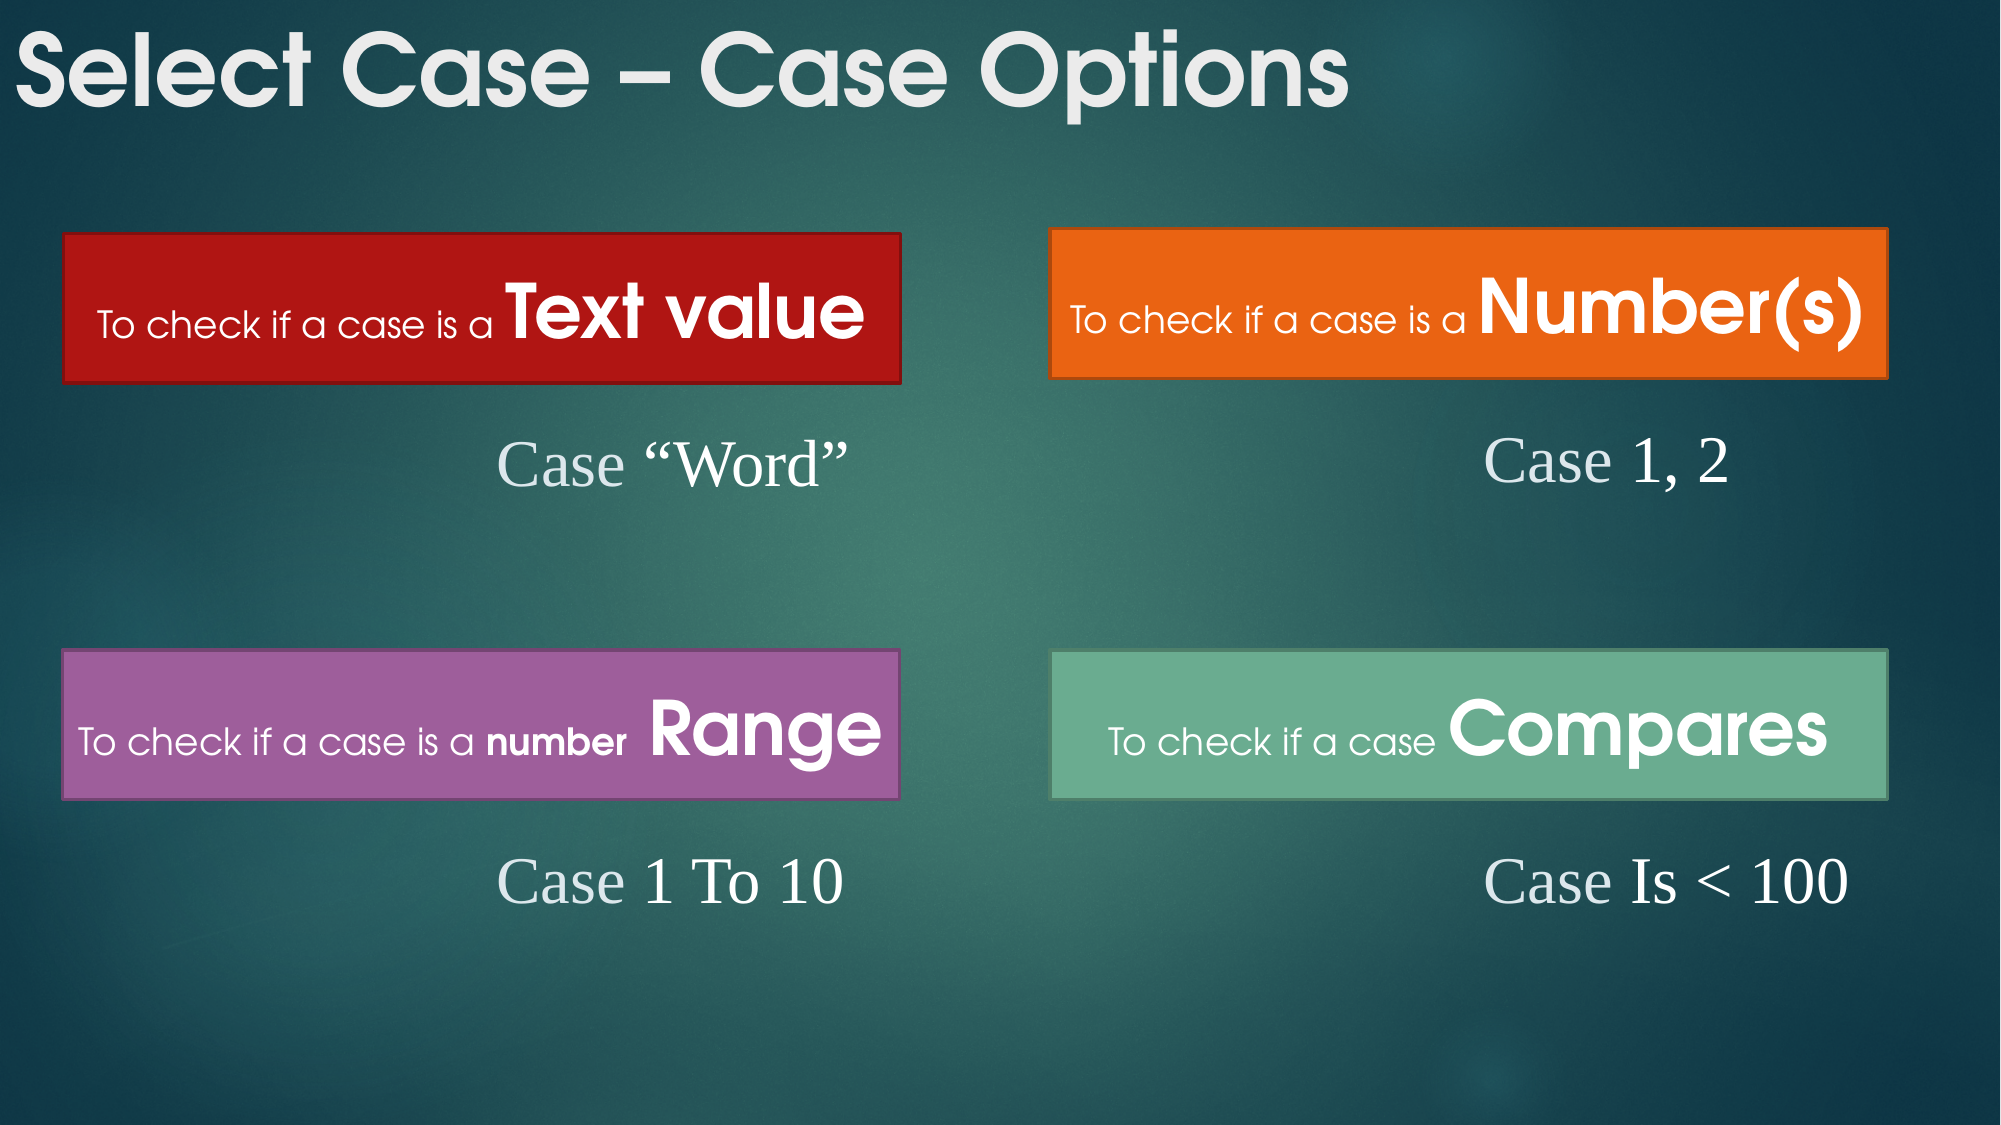

# Select Case – Case Options
To check if a case is a Number(s)
To check if a case is a Text value
Case 1, 2
Case “Word”
To check if a case is a number Range
To check if a case Compares
Case 1 To 10
Case Is < 100